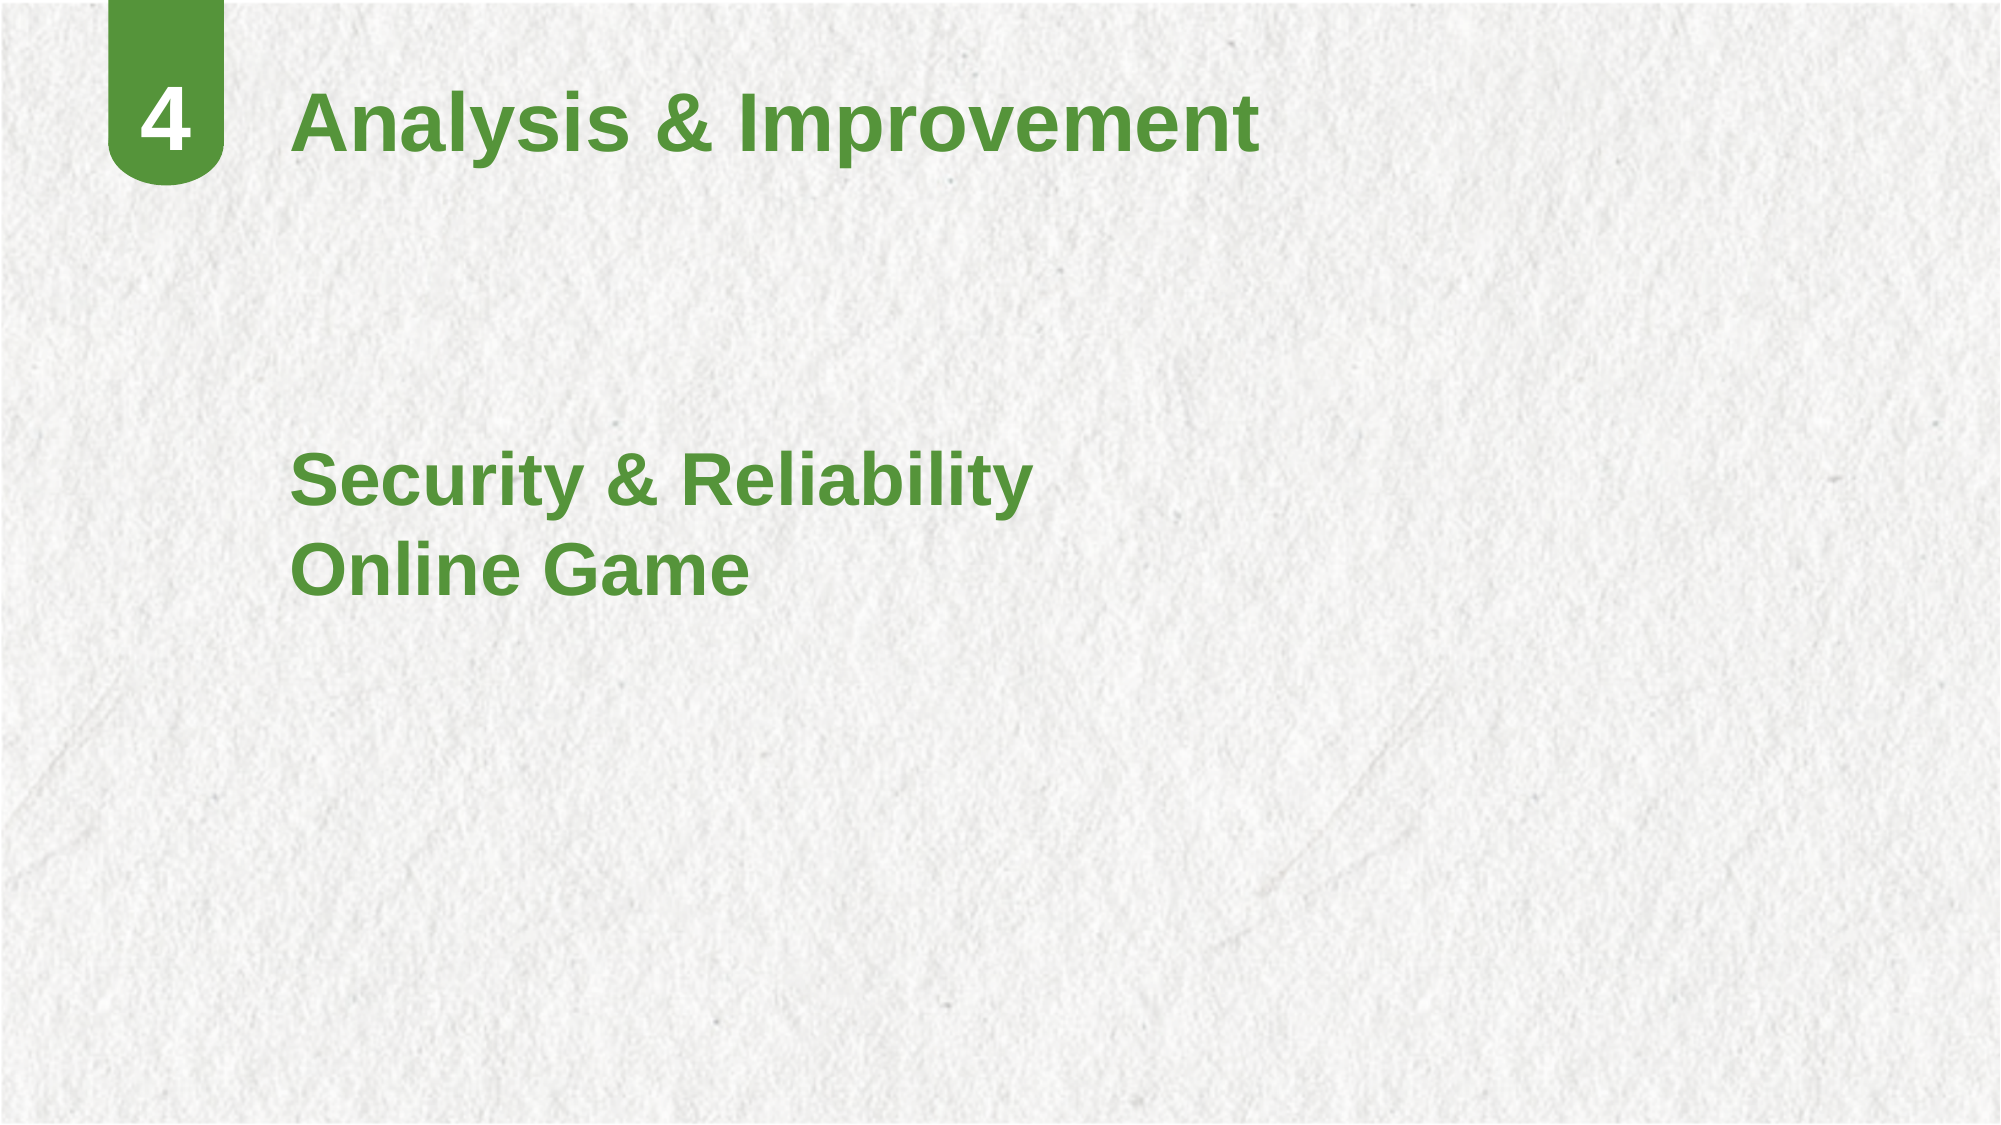

4
Analysis & Improvement

Security & Reliability
Online Game